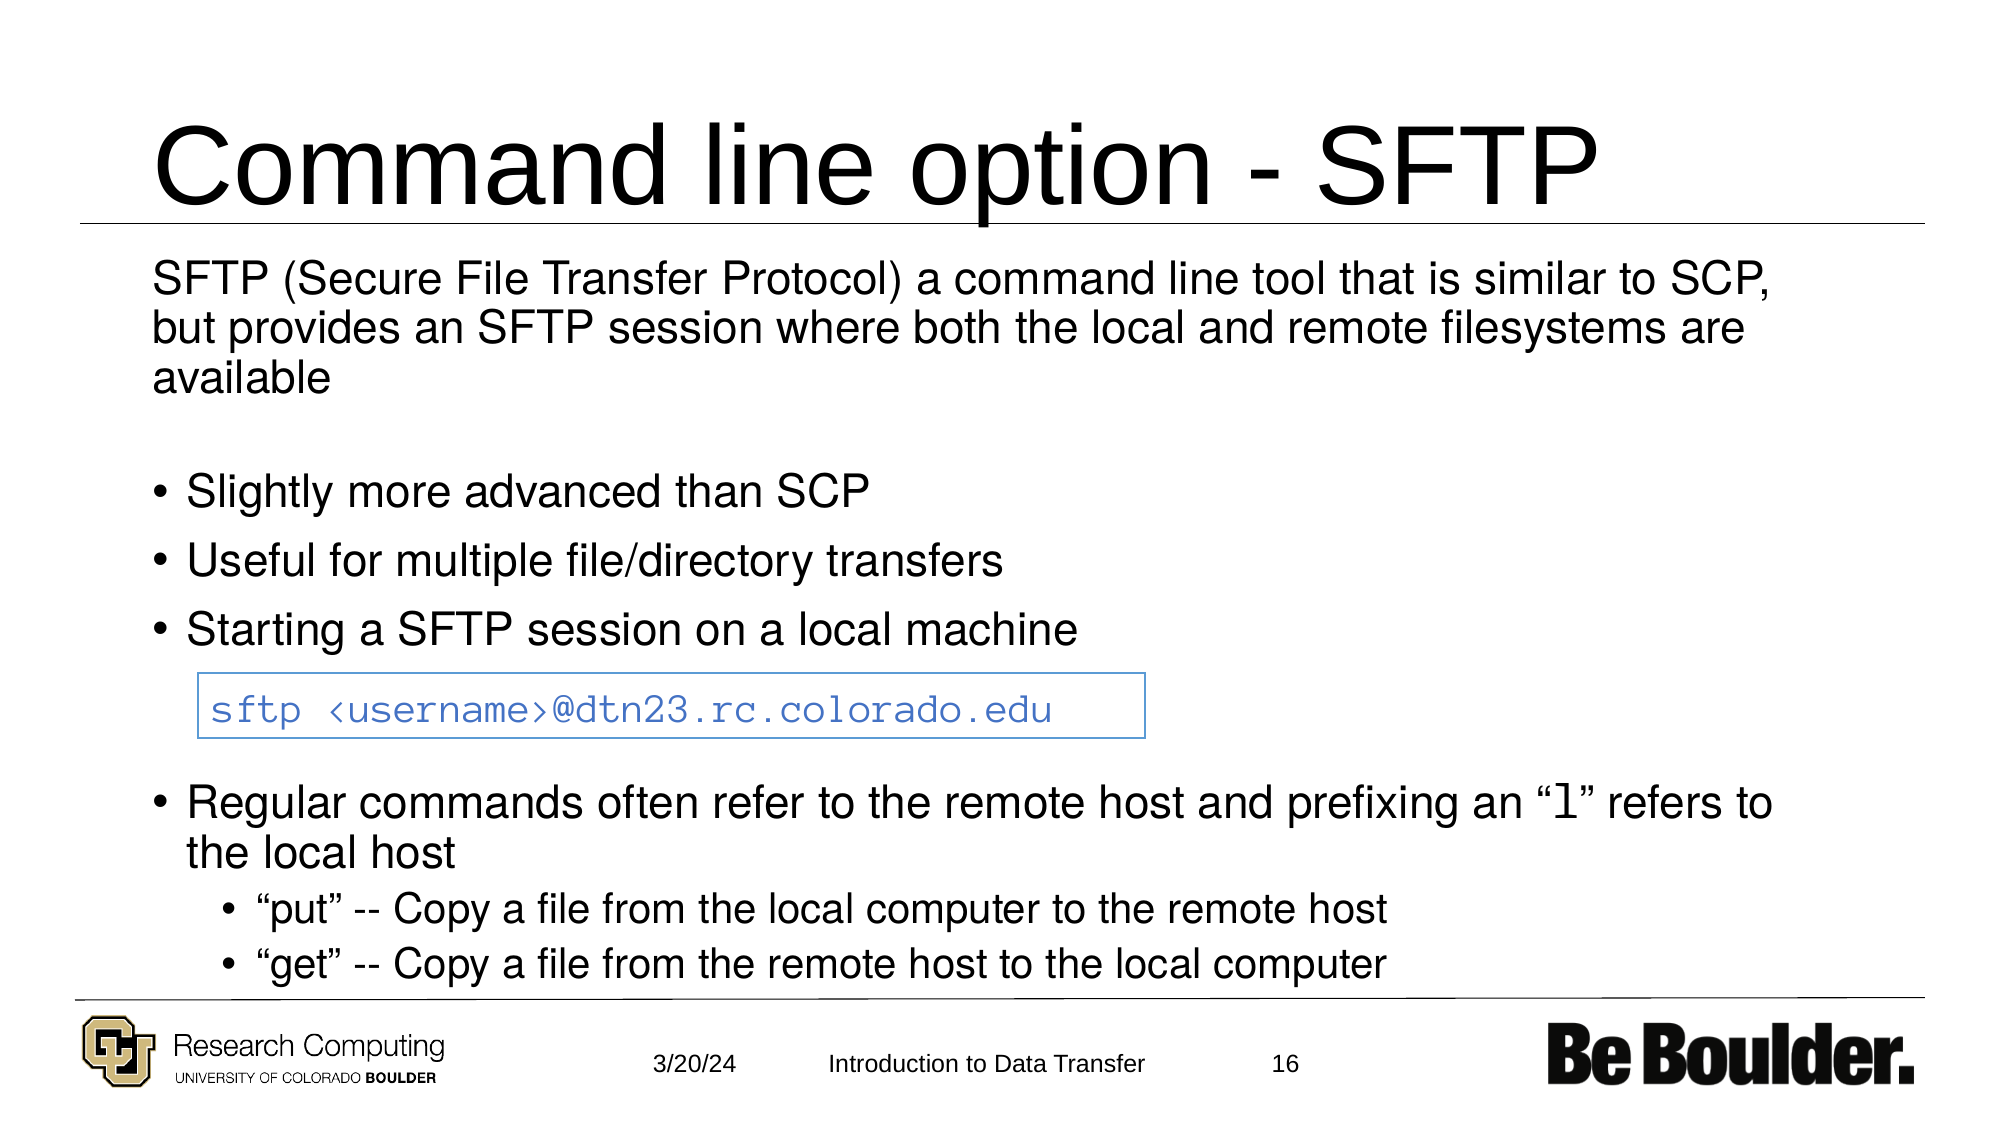

# Command line option - SFTP
SFTP (Secure File Transfer Protocol) a command line tool that is similar to SCP, but provides an SFTP session where both the local and remote filesystems are available

Slightly more advanced than SCP
Useful for multiple file/directory transfers
Starting a SFTP session on a local machine

Regular commands often refer to the remote host and prefixing an “l” refers to the local host
“put” -- Copy a file from the local computer to the remote host
“get” -- Copy a file from the remote host to the local computer

sftp <username>@dtn23.rc.colorado.edu
3/20/24
16
Introduction to Data Transfer